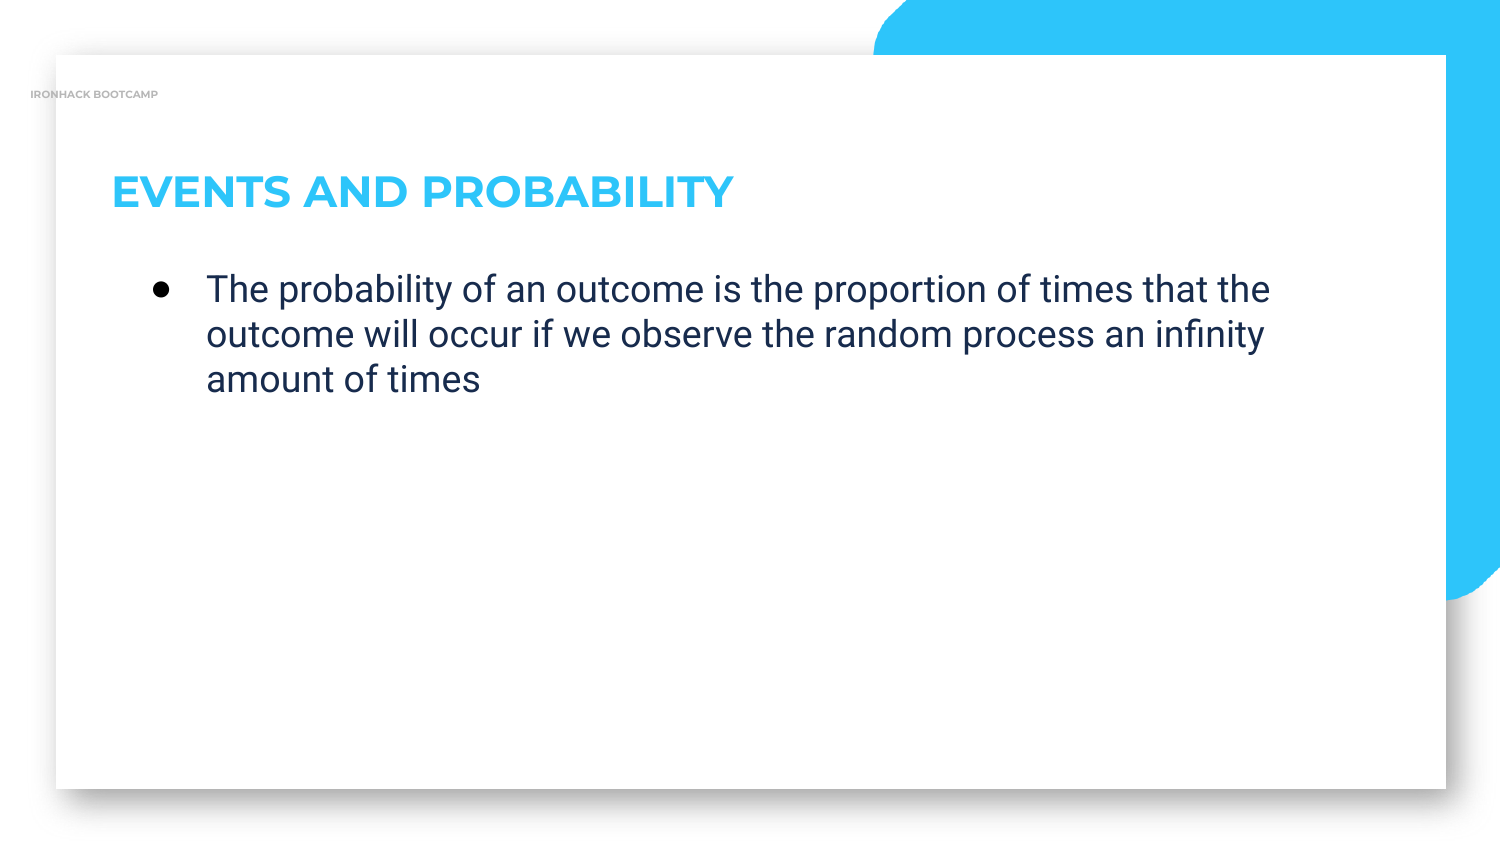

IRONHACK BOOTCAMP
EVENTS AND PROBABILITY
The probability of an outcome is the proportion of times that the outcome will occur if we observe the random process an infinity amount of times